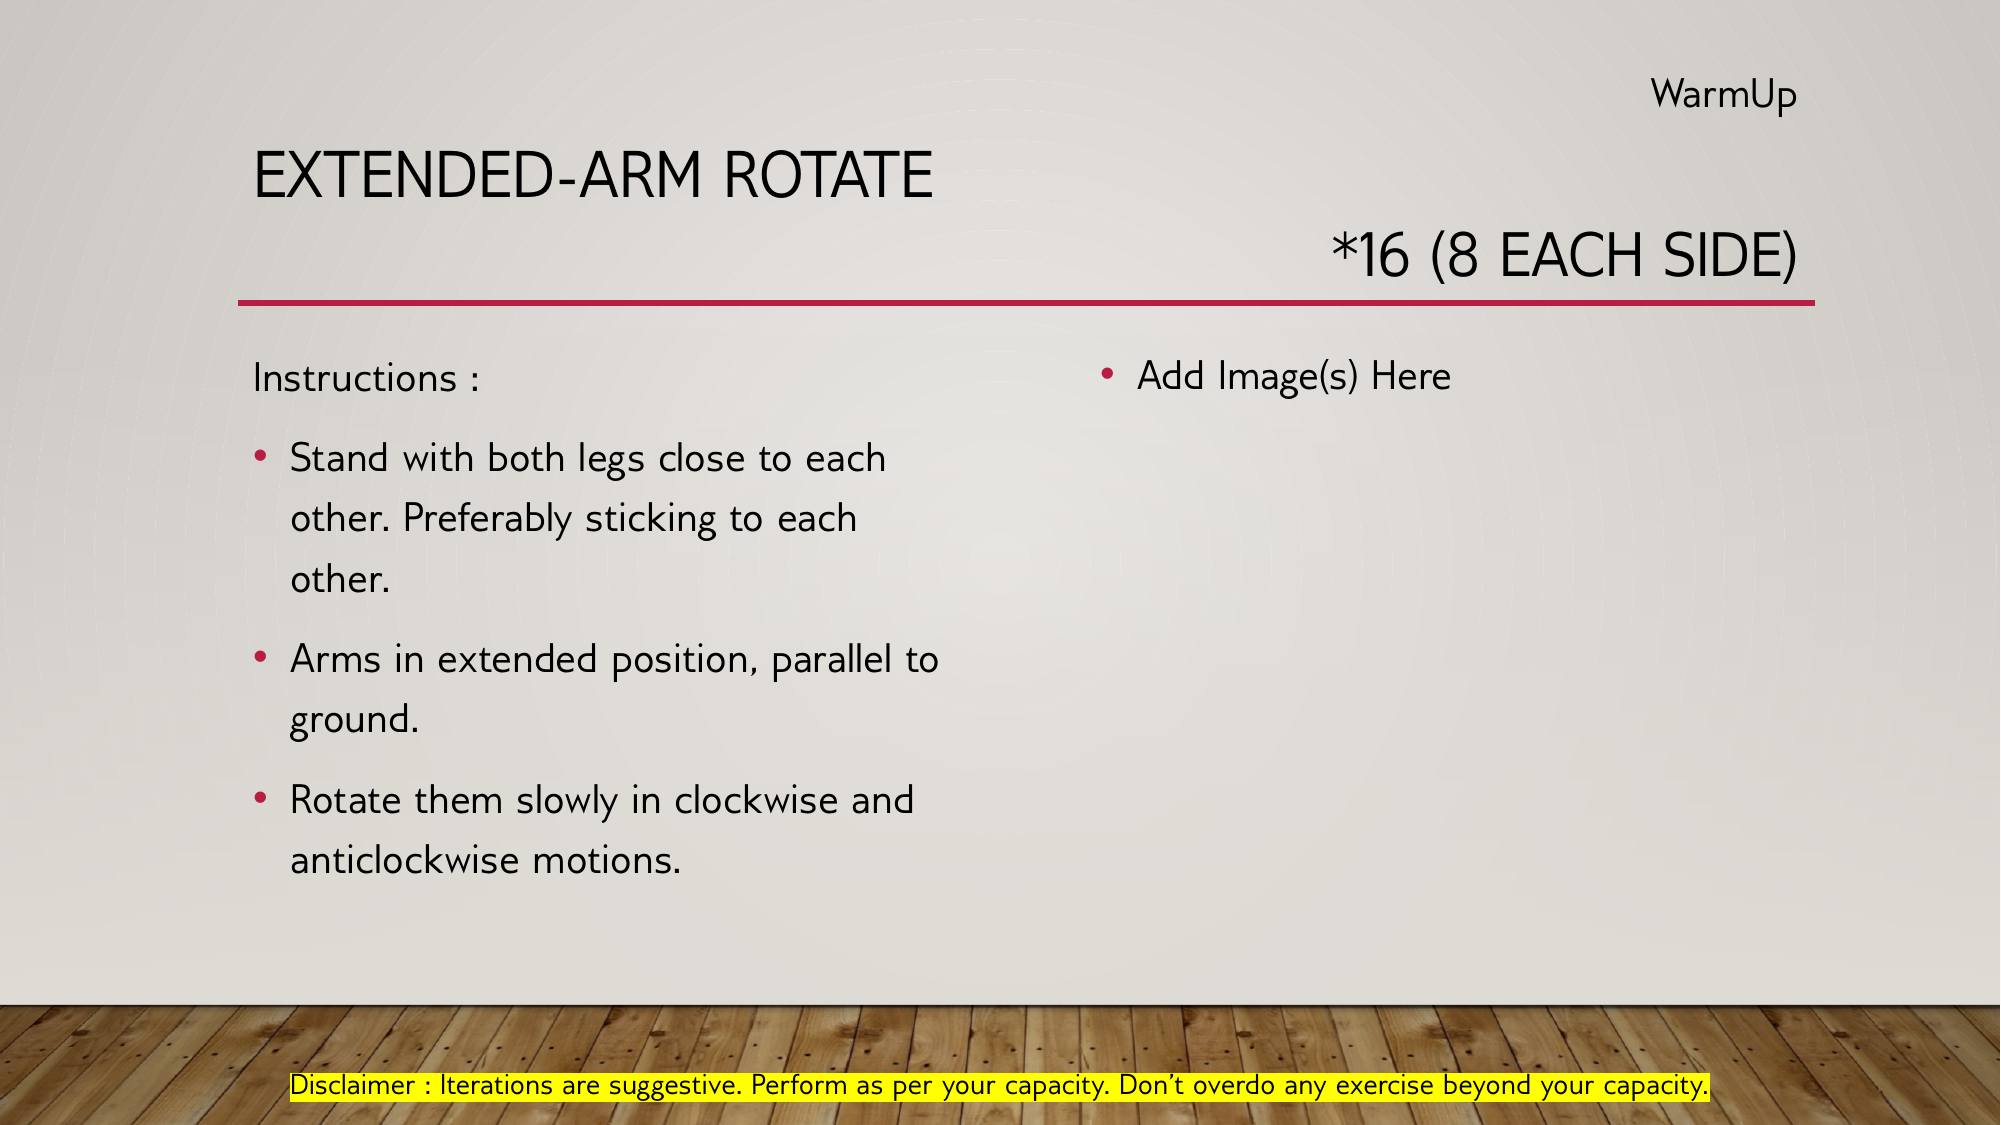

WarmUp
# Extended-arm rotate
*16 (8 each side)
Add Image(s) Here

Instructions :
Stand with both legs close to each other. Preferably sticking to each other.
Arms in extended position, parallel to ground.
Rotate them slowly in clockwise and anticlockwise motions.
Disclaimer : Iterations are suggestive. Perform as per your capacity. Don’t overdo any exercise beyond your capacity.